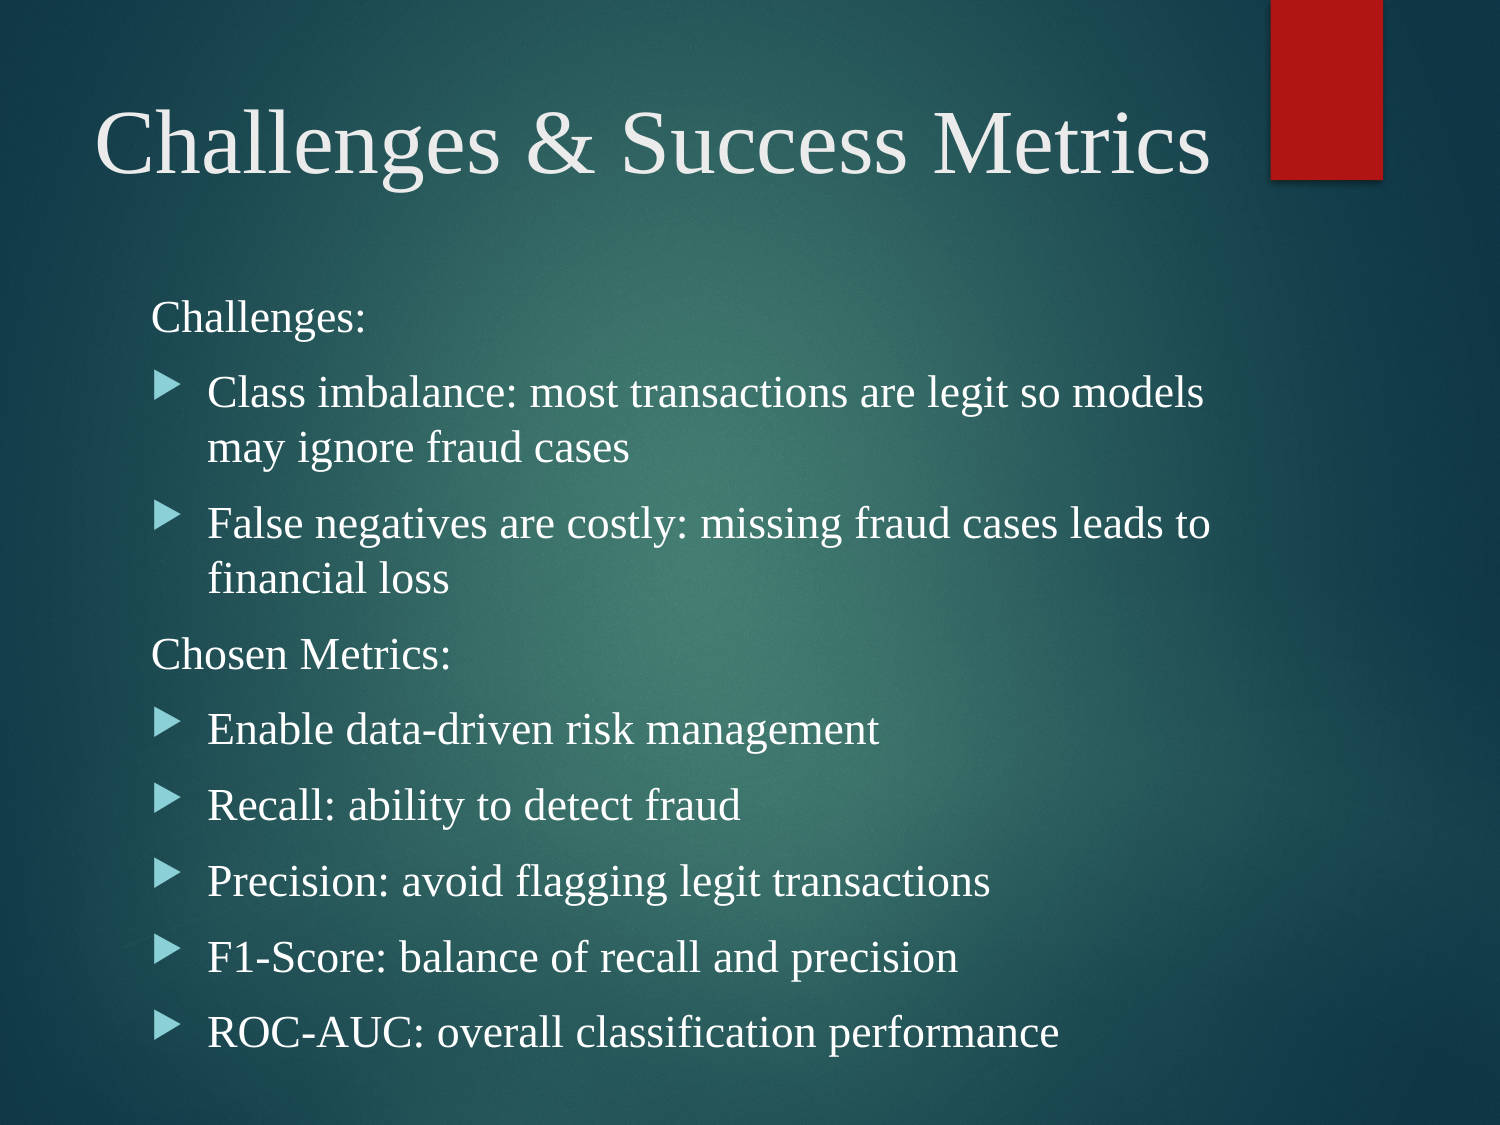

# Challenges & Success Metrics
Challenges:
Class imbalance: most transactions are legit so models may ignore fraud cases
False negatives are costly: missing fraud cases leads to financial loss
Chosen Metrics:
Enable data-driven risk management
Recall: ability to detect fraud
Precision: avoid flagging legit transactions
F1-Score: balance of recall and precision
ROC-AUC: overall classification performance